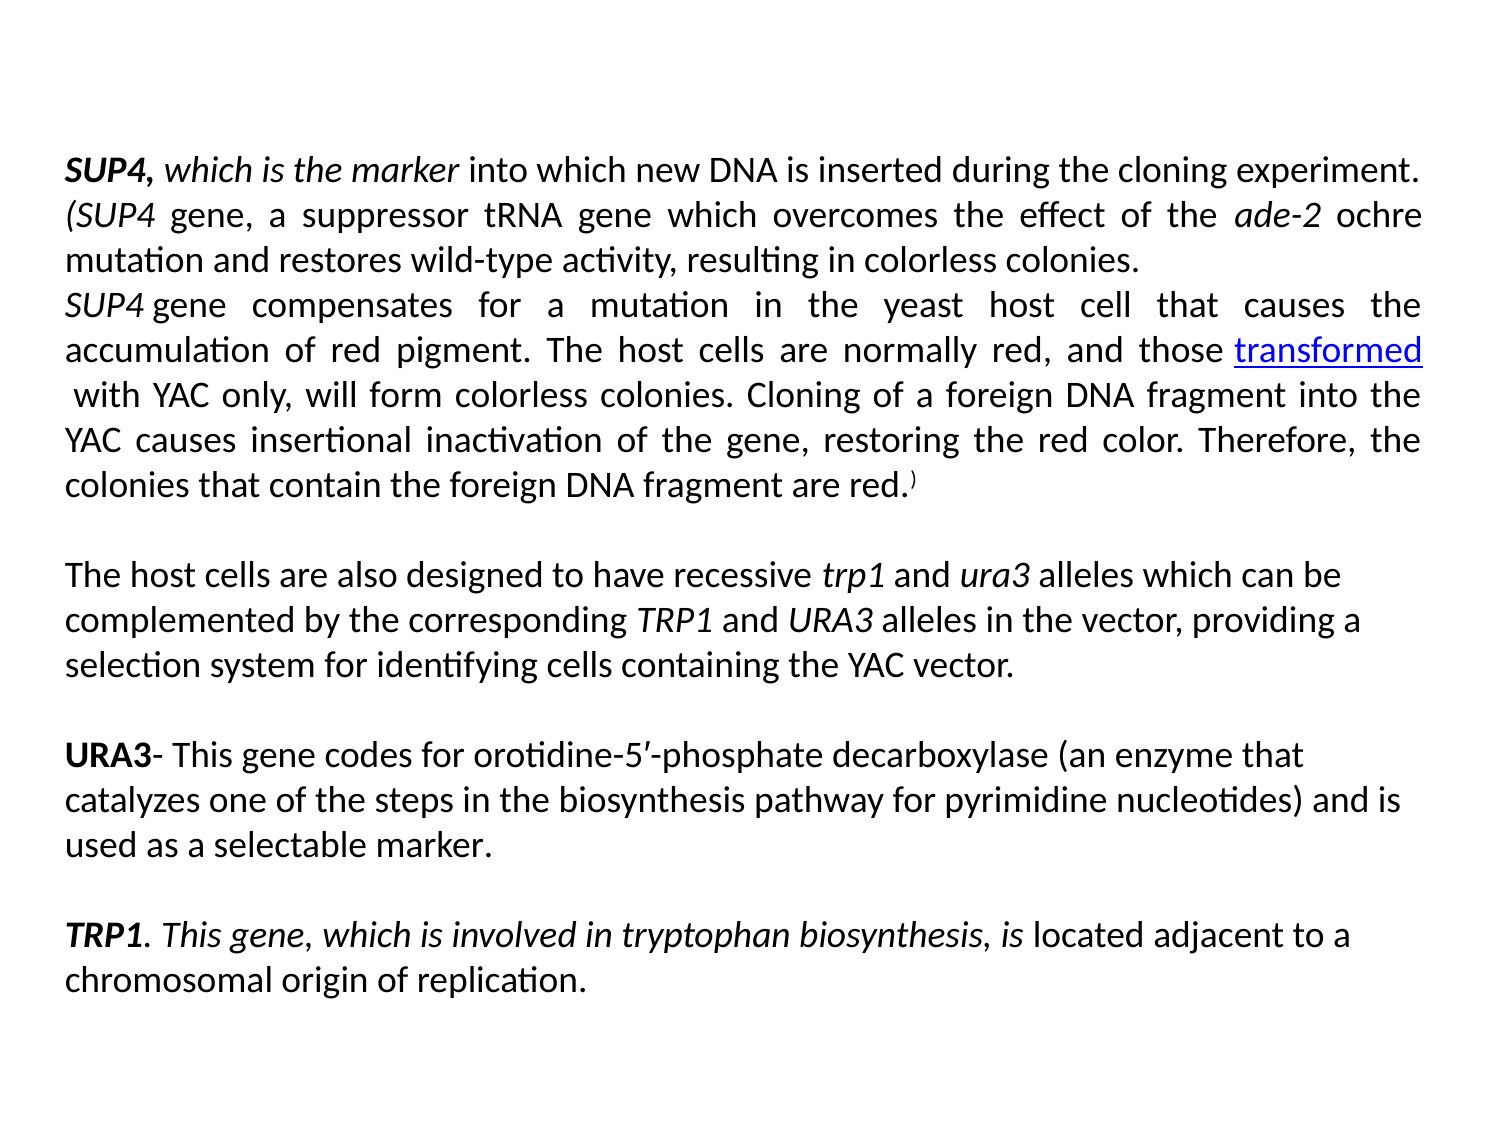

SUP4, which is the marker into which new DNA is inserted during the cloning experiment.
(SUP4 gene, a suppressor tRNA gene which overcomes the effect of the ade-2 ochre mutation and restores wild-type activity, resulting in colorless colonies.
SUP4 gene compensates for a mutation in the yeast host cell that causes the accumulation of red pigment. The host cells are normally red, and those transformed with YAC only, will form colorless colonies. Cloning of a foreign DNA fragment into the YAC causes insertional inactivation of the gene, restoring the red color. Therefore, the colonies that contain the foreign DNA fragment are red.)

The host cells are also designed to have recessive trp1 and ura3 alleles which can be complemented by the corresponding TRP1 and URA3 alleles in the vector, providing a selection system for identifying cells containing the YAC vector.

URA3- This gene codes for orotidine-5′-phosphate decarboxylase (an enzyme that catalyzes one of the steps in the biosynthesis pathway for pyrimidine nucleotides) and is used as a selectable marker.

TRP1. This gene, which is involved in tryptophan biosynthesis, is located adjacent to a chromosomal origin of replication.